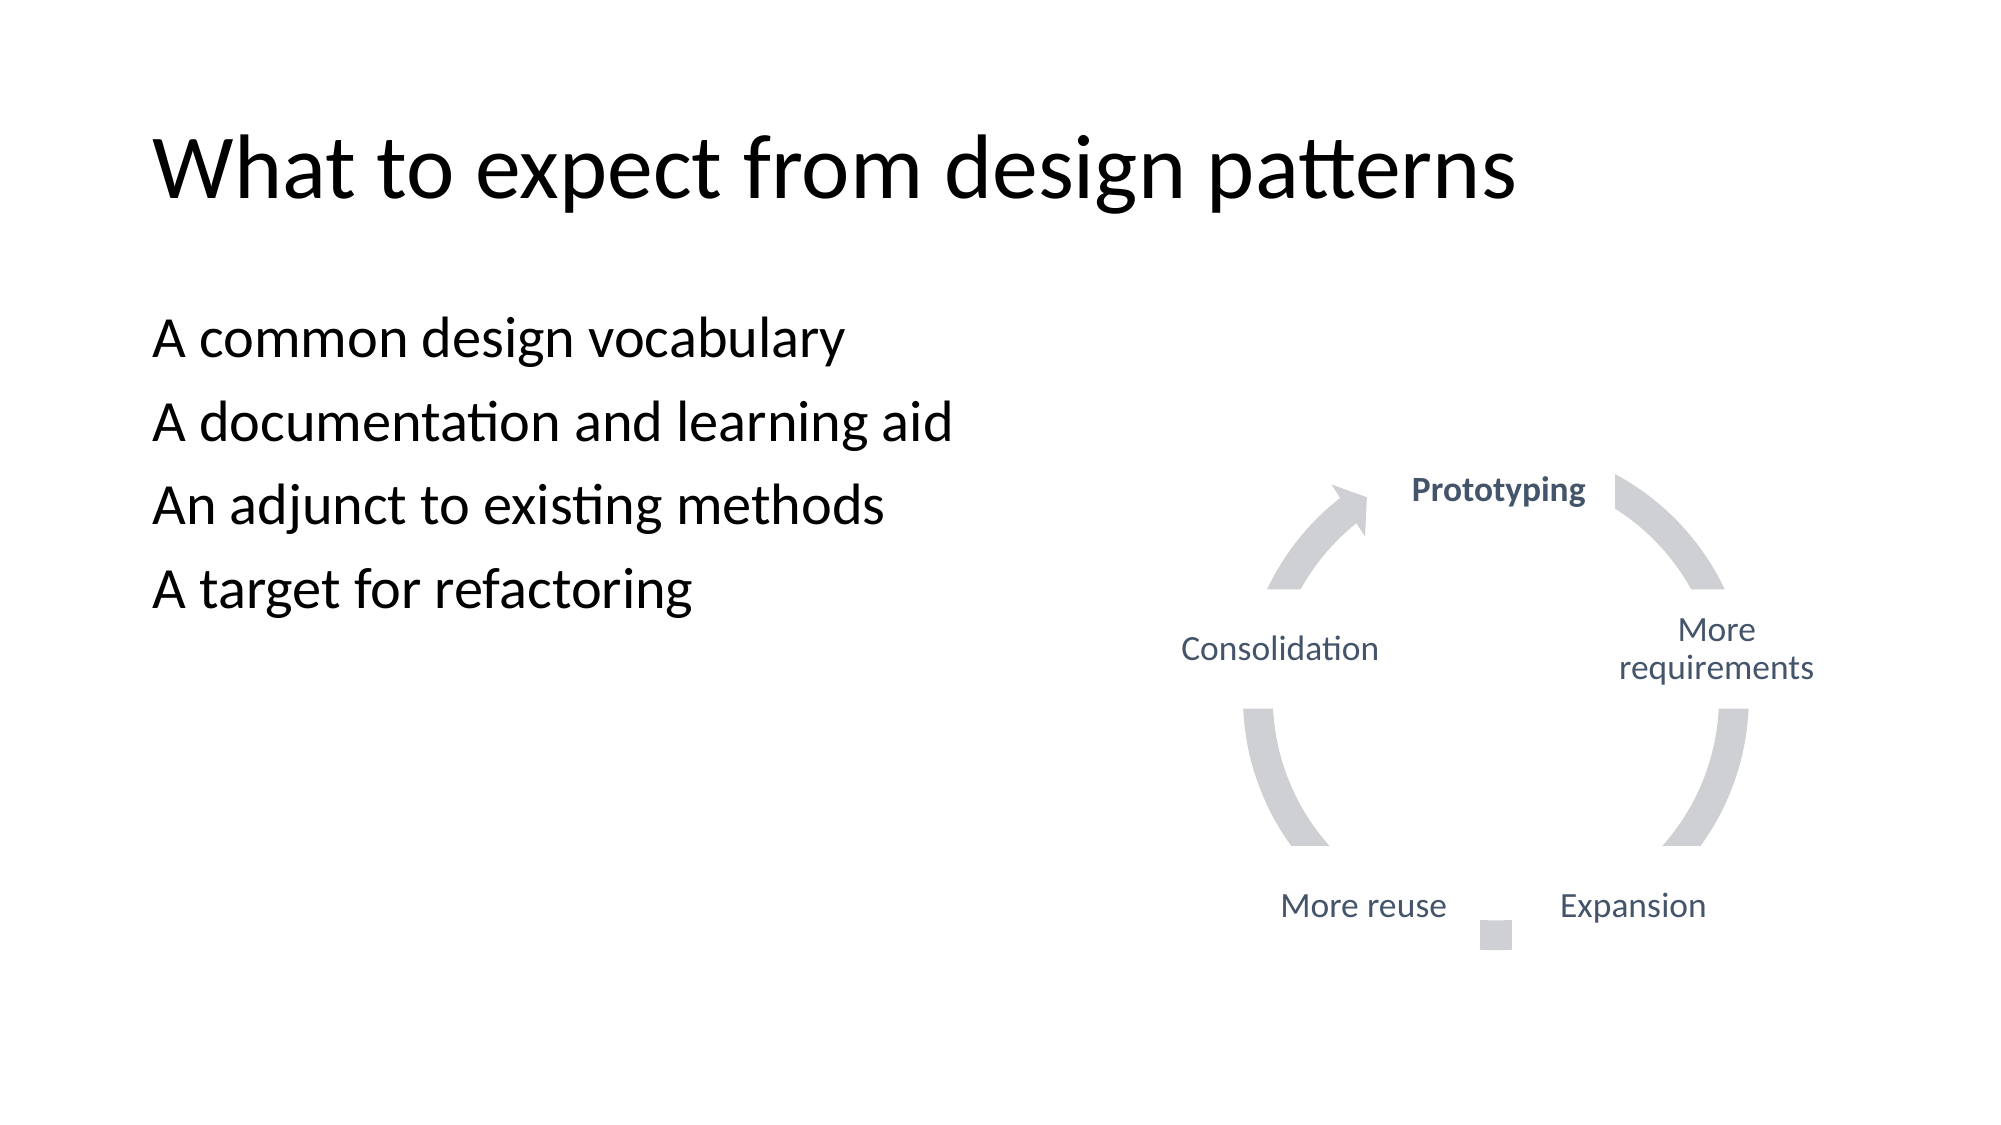

# What to expect from design patterns
A common design vocabulary
A documentation and learning aid
An adjunct to existing methods
A target for refactoring

Prototyping
More requirements
Expansion
More reuse
Consolidation